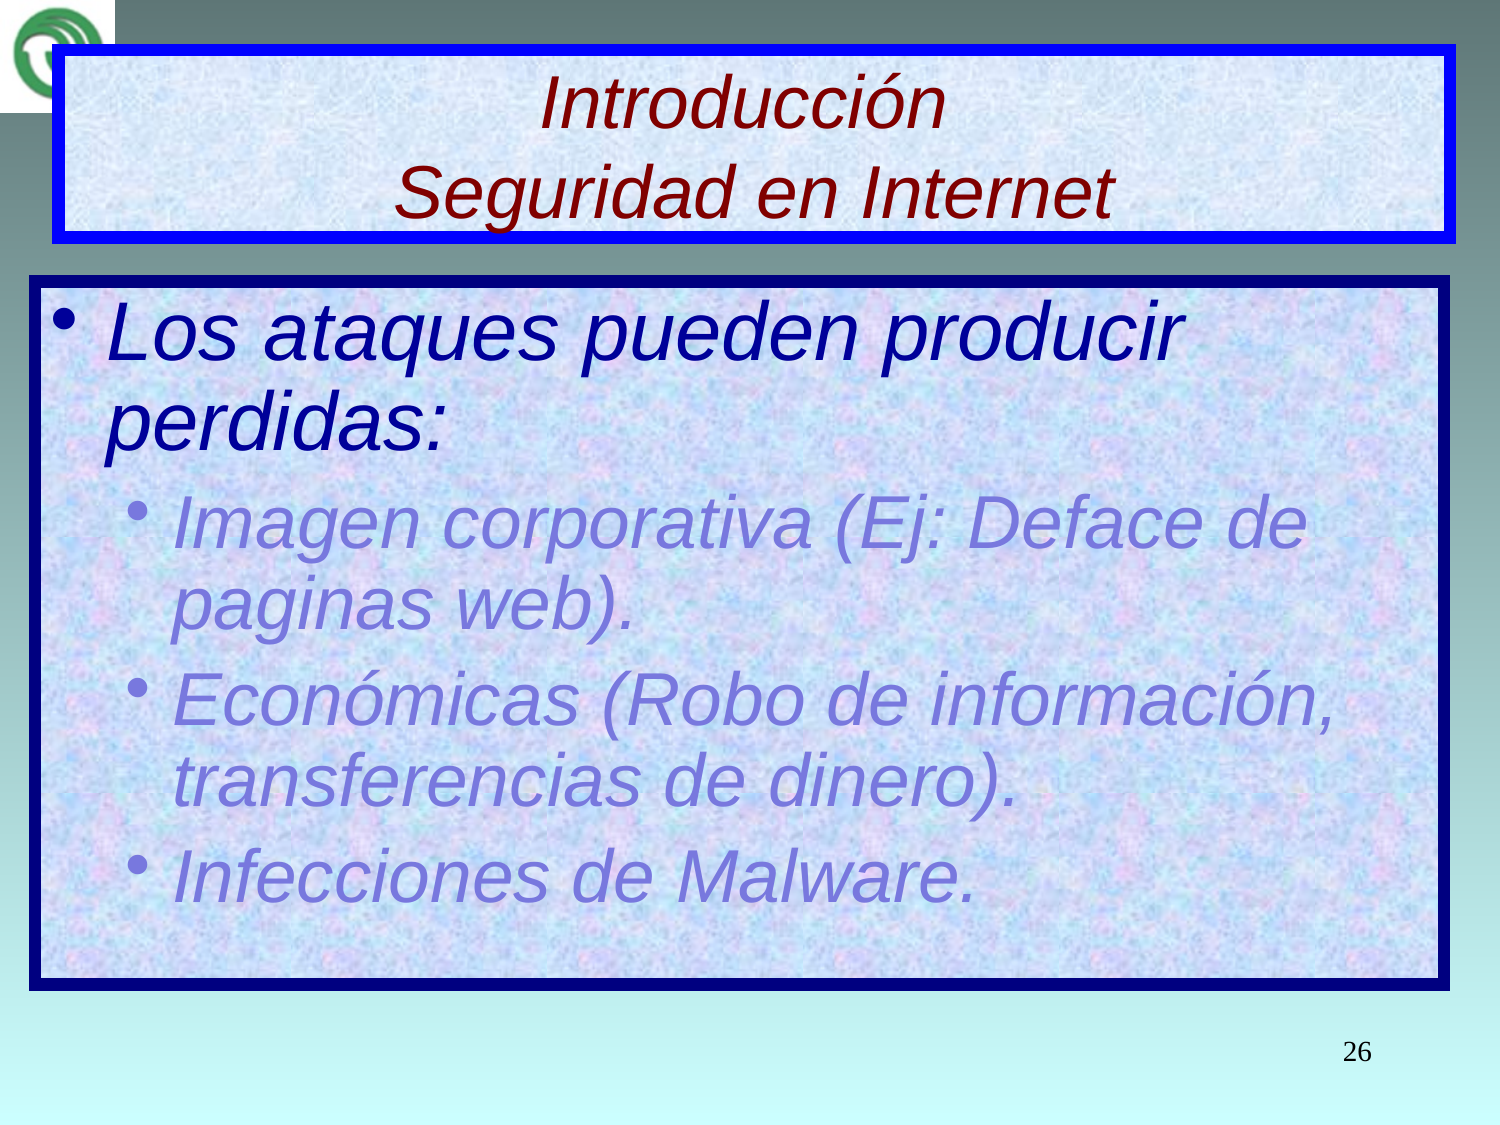

# Introducción Seguridad en Internet
Los ataques pueden producir perdidas:
Imagen corporativa (Ej: Deface de paginas web).
Económicas (Robo de información, transferencias de dinero).
Infecciones de Malware.

26